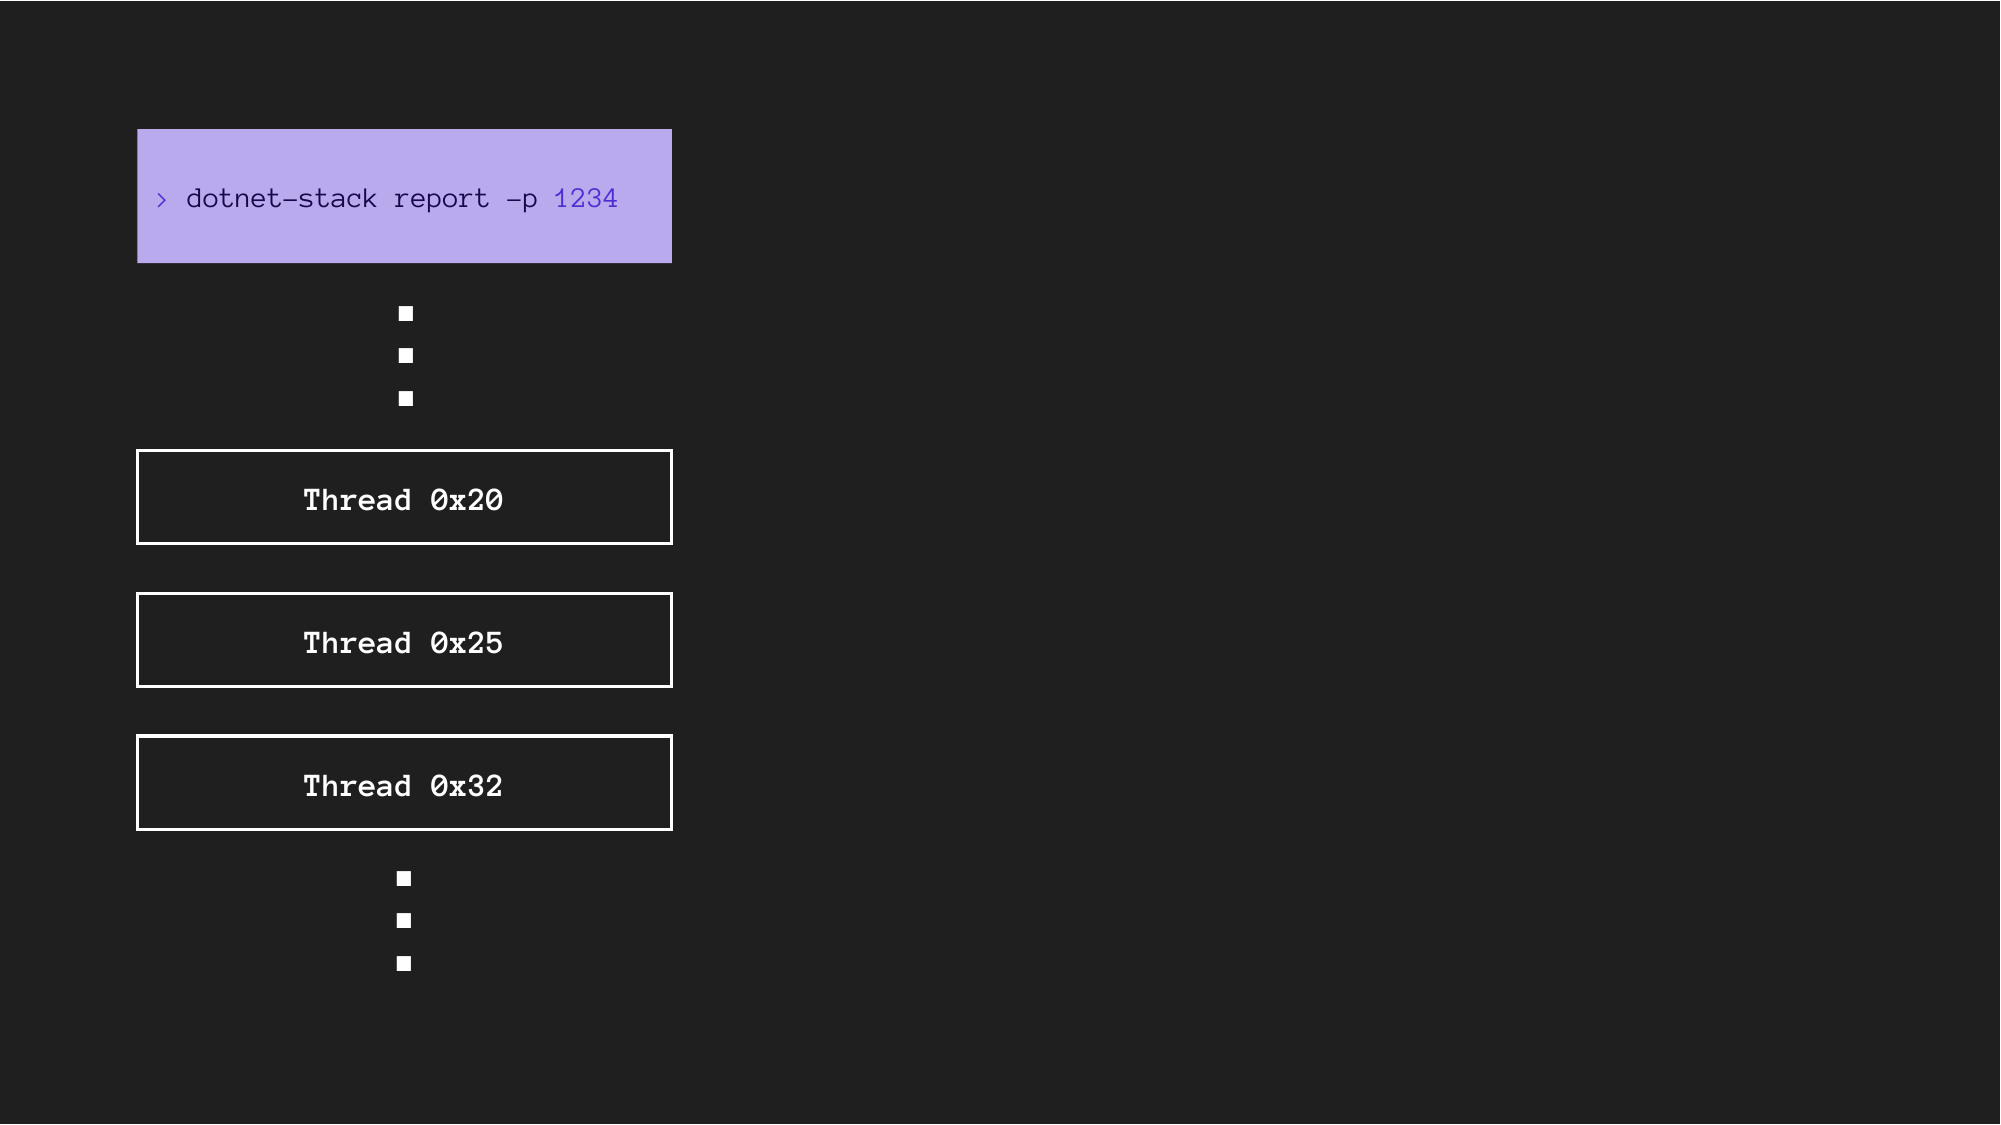

> dotnet-stack report –p 1234
.
.
.
Thread 0x20
Thread 0x25
Thread 0x32
.
.
.